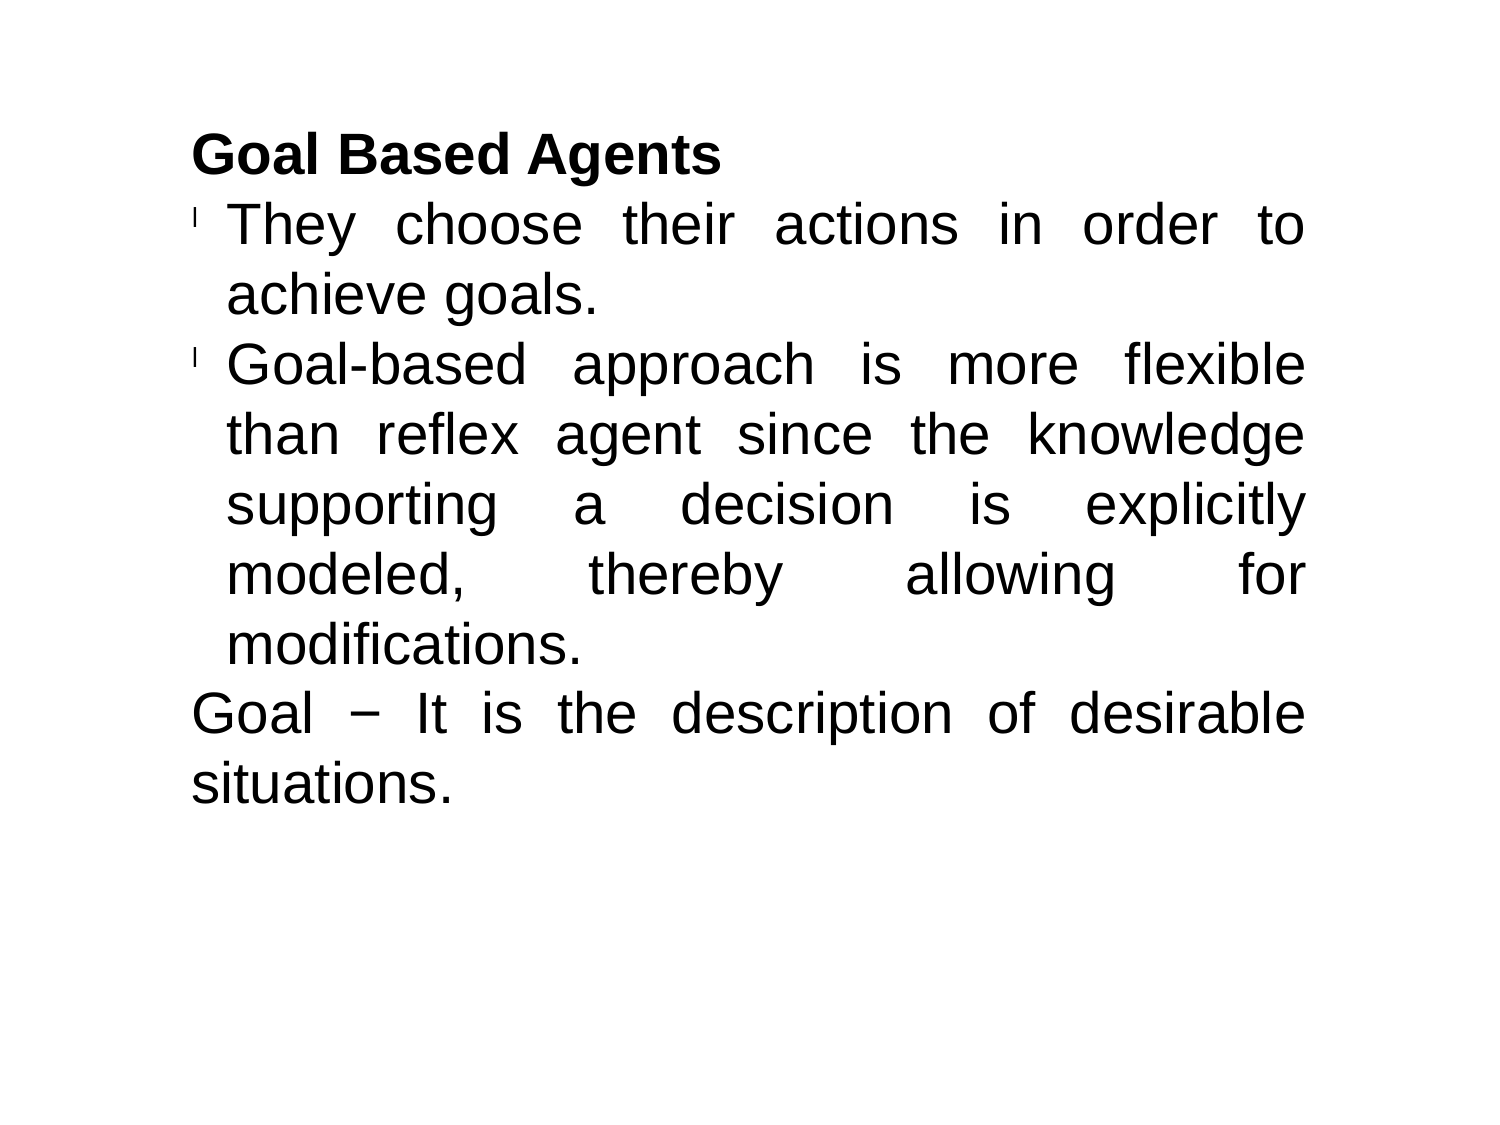

Goal Based Agents
They choose their actions in order to achieve goals.
Goal-based approach is more flexible than reflex agent since the knowledge supporting a decision is explicitly modeled, thereby allowing for modifications.
Goal − It is the description of desirable situations.